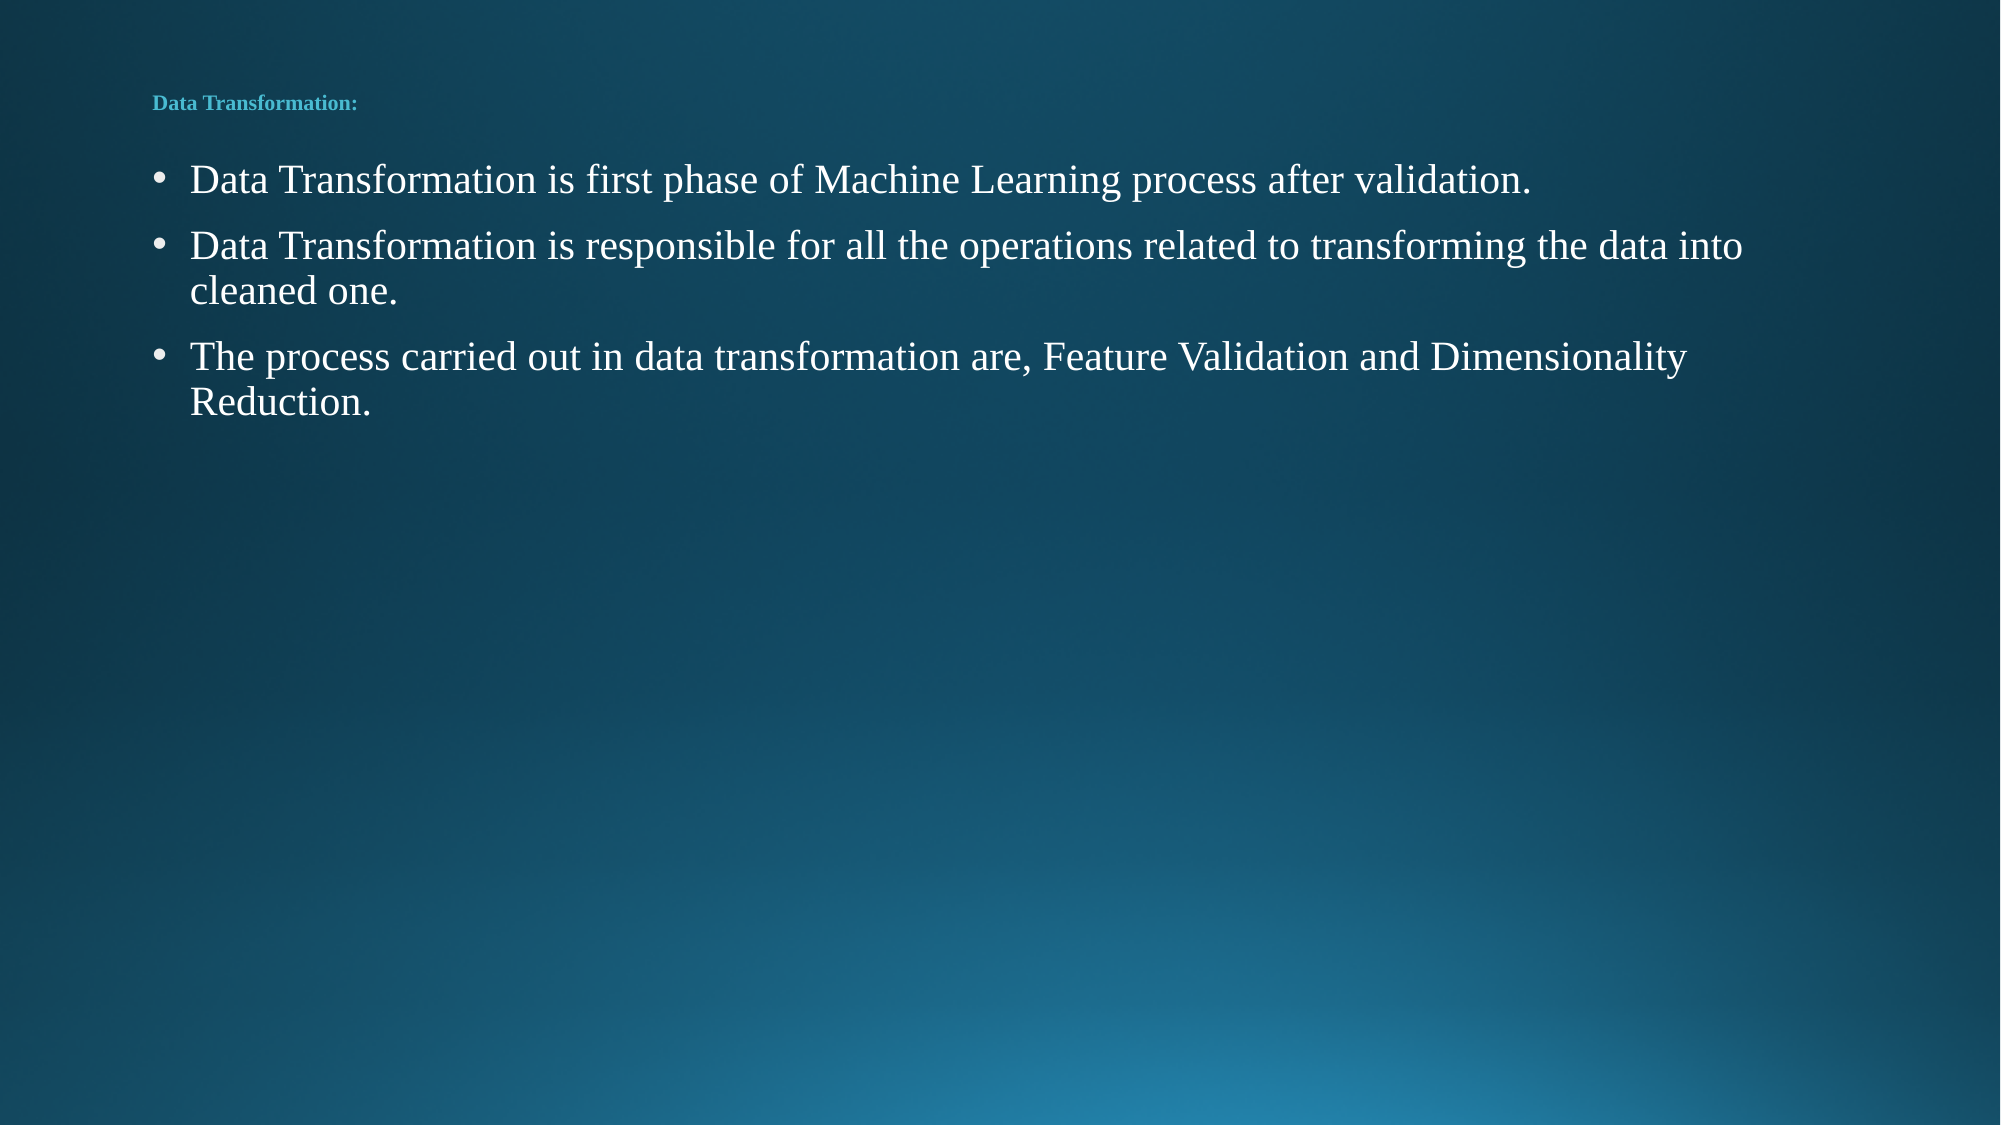

# Data Transformation:
Data Transformation is first phase of Machine Learning process after validation.
Data Transformation is responsible for all the operations related to transforming the data into cleaned one.
The process carried out in data transformation are, Feature Validation and Dimensionality Reduction.